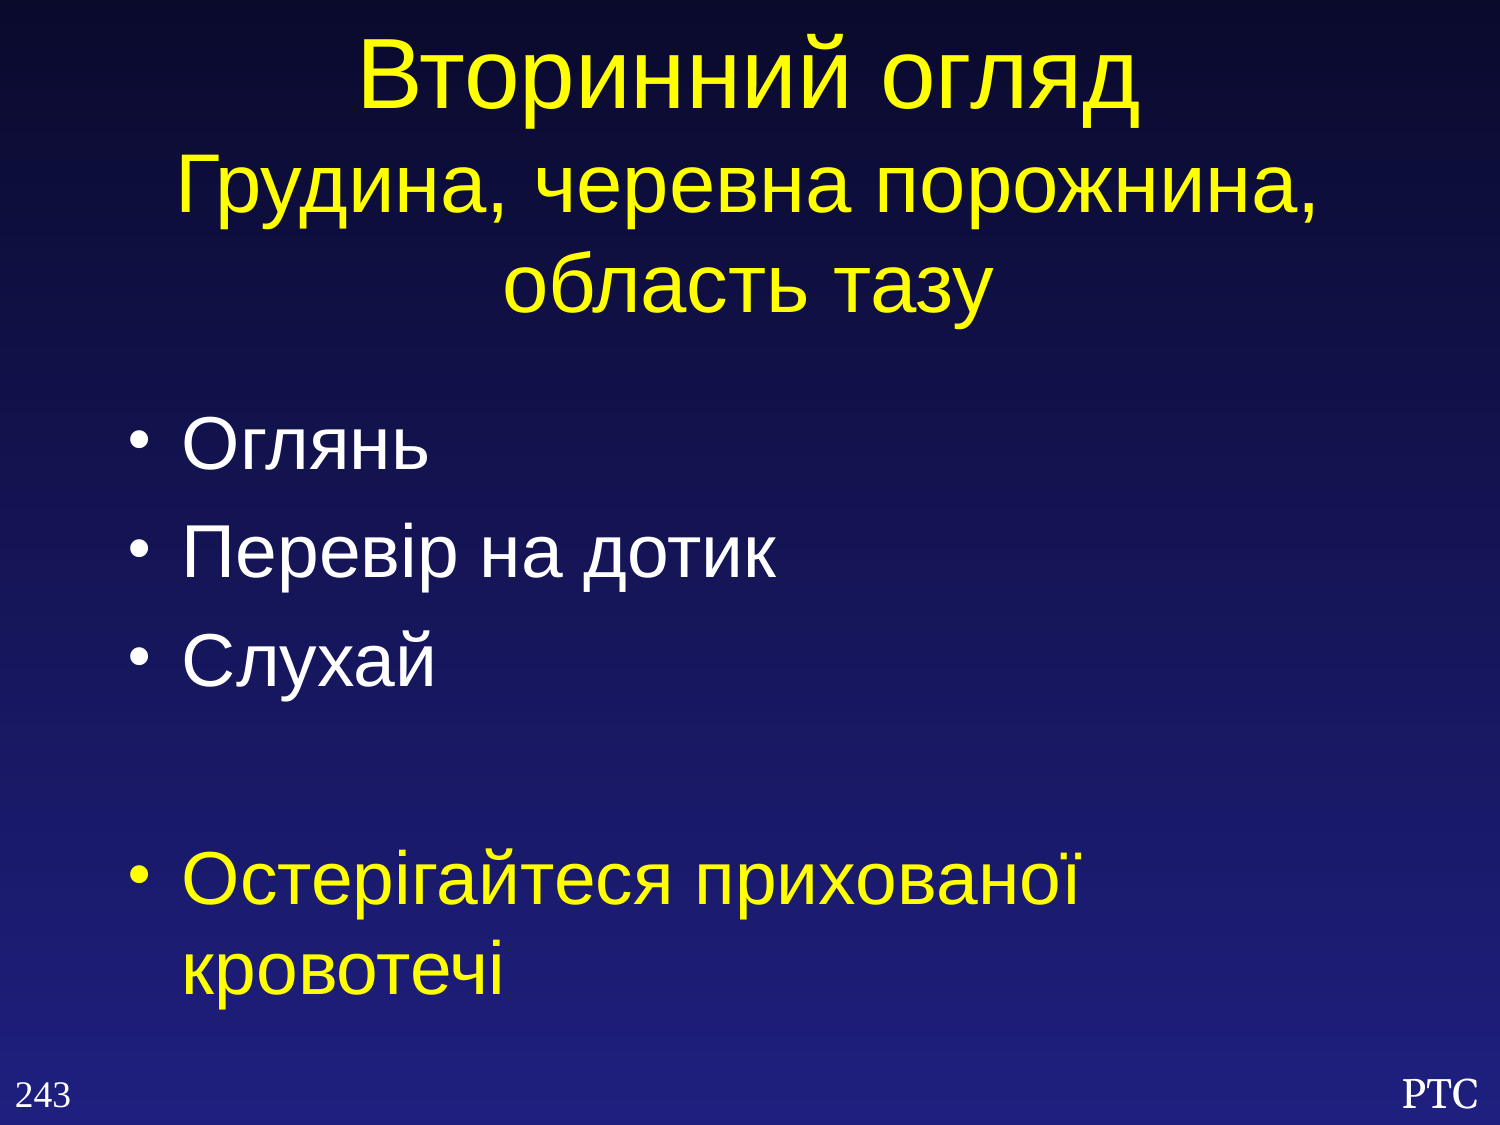

Вторинний огляд
Грудина, черевна порожнина, область тазу
Оглянь
Перевір на дотик
Слухай

Остерігайтеся прихованої кровотечі
243